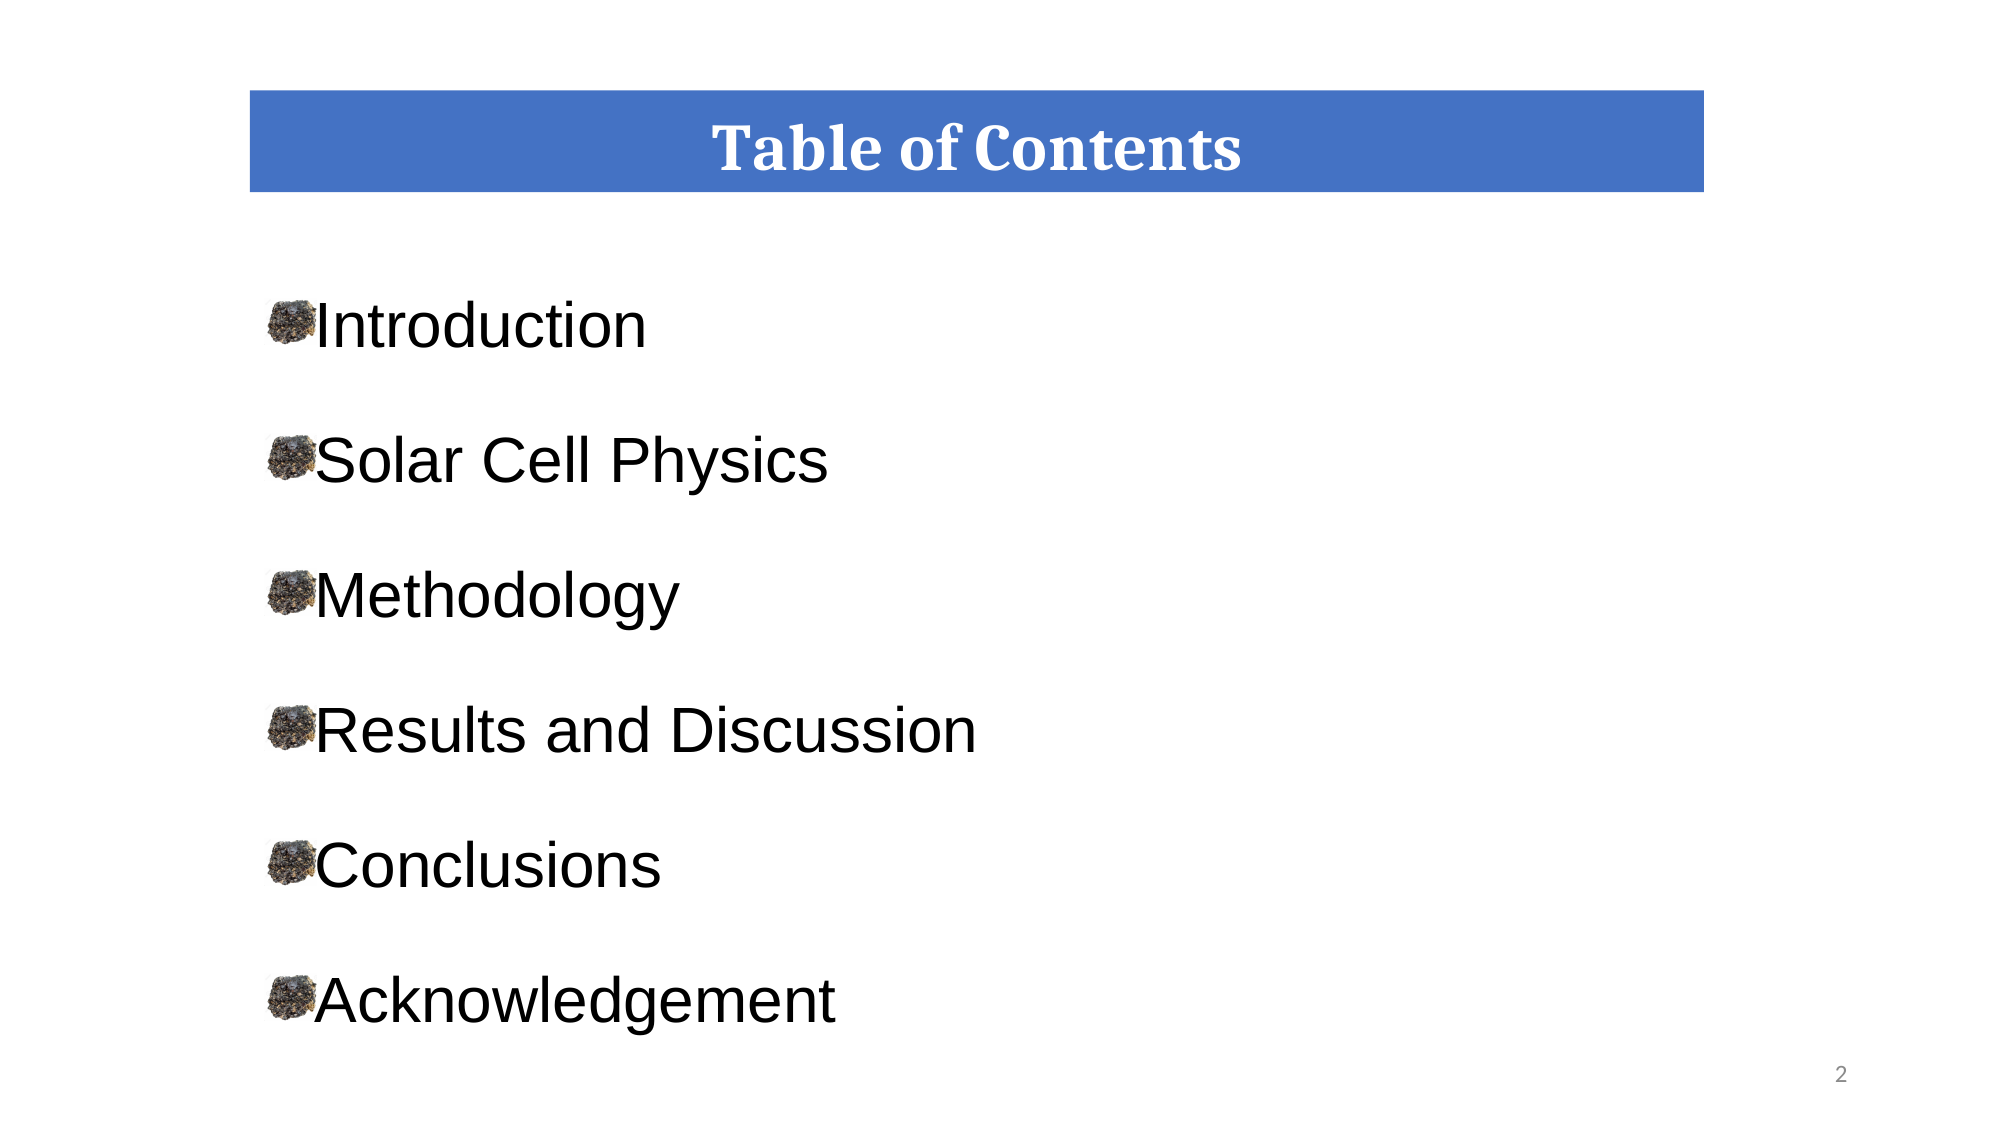

# Table of Contents
Introduction
Solar Cell Physics
Methodology
Results and Discussion
Conclusions
Acknowledgement

2